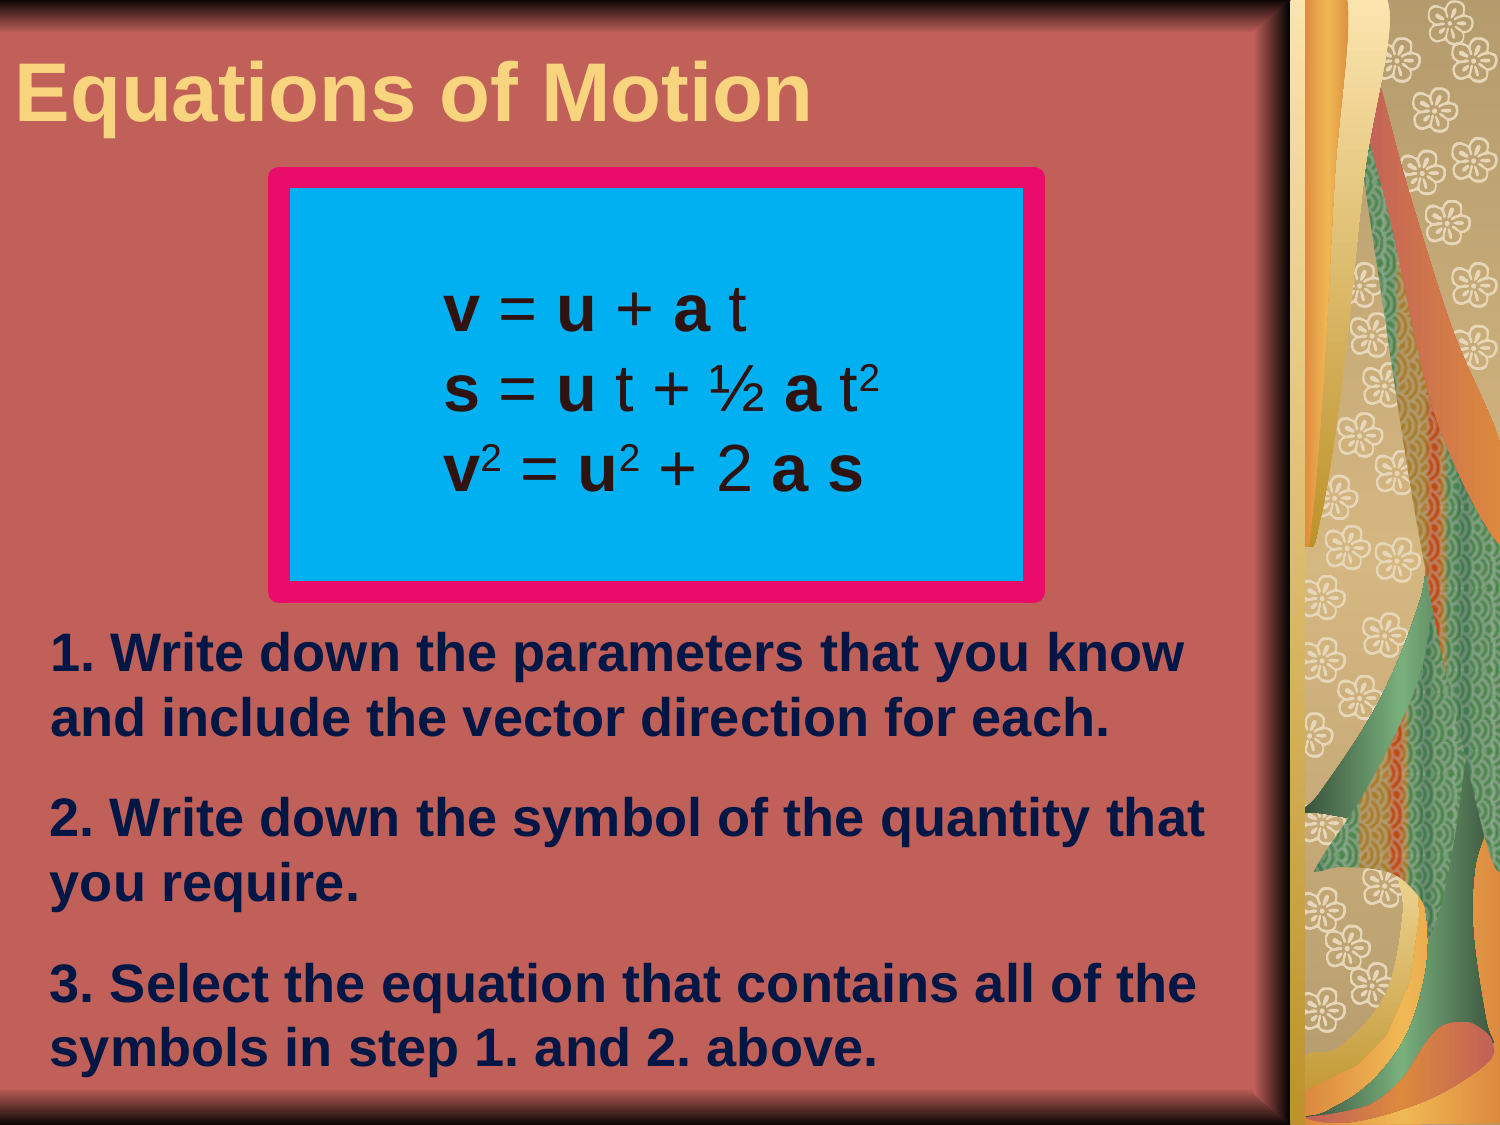

Equations of Motion

	v = u + a t
	s = u t + ½ a t2
	v2 = u2 + 2 a s

1. Write down the parameters that you know and include the vector direction for each.
2. Write down the symbol of the quantity that you require.
3. Select the equation that contains all of the symbols in step 1. and 2. above.